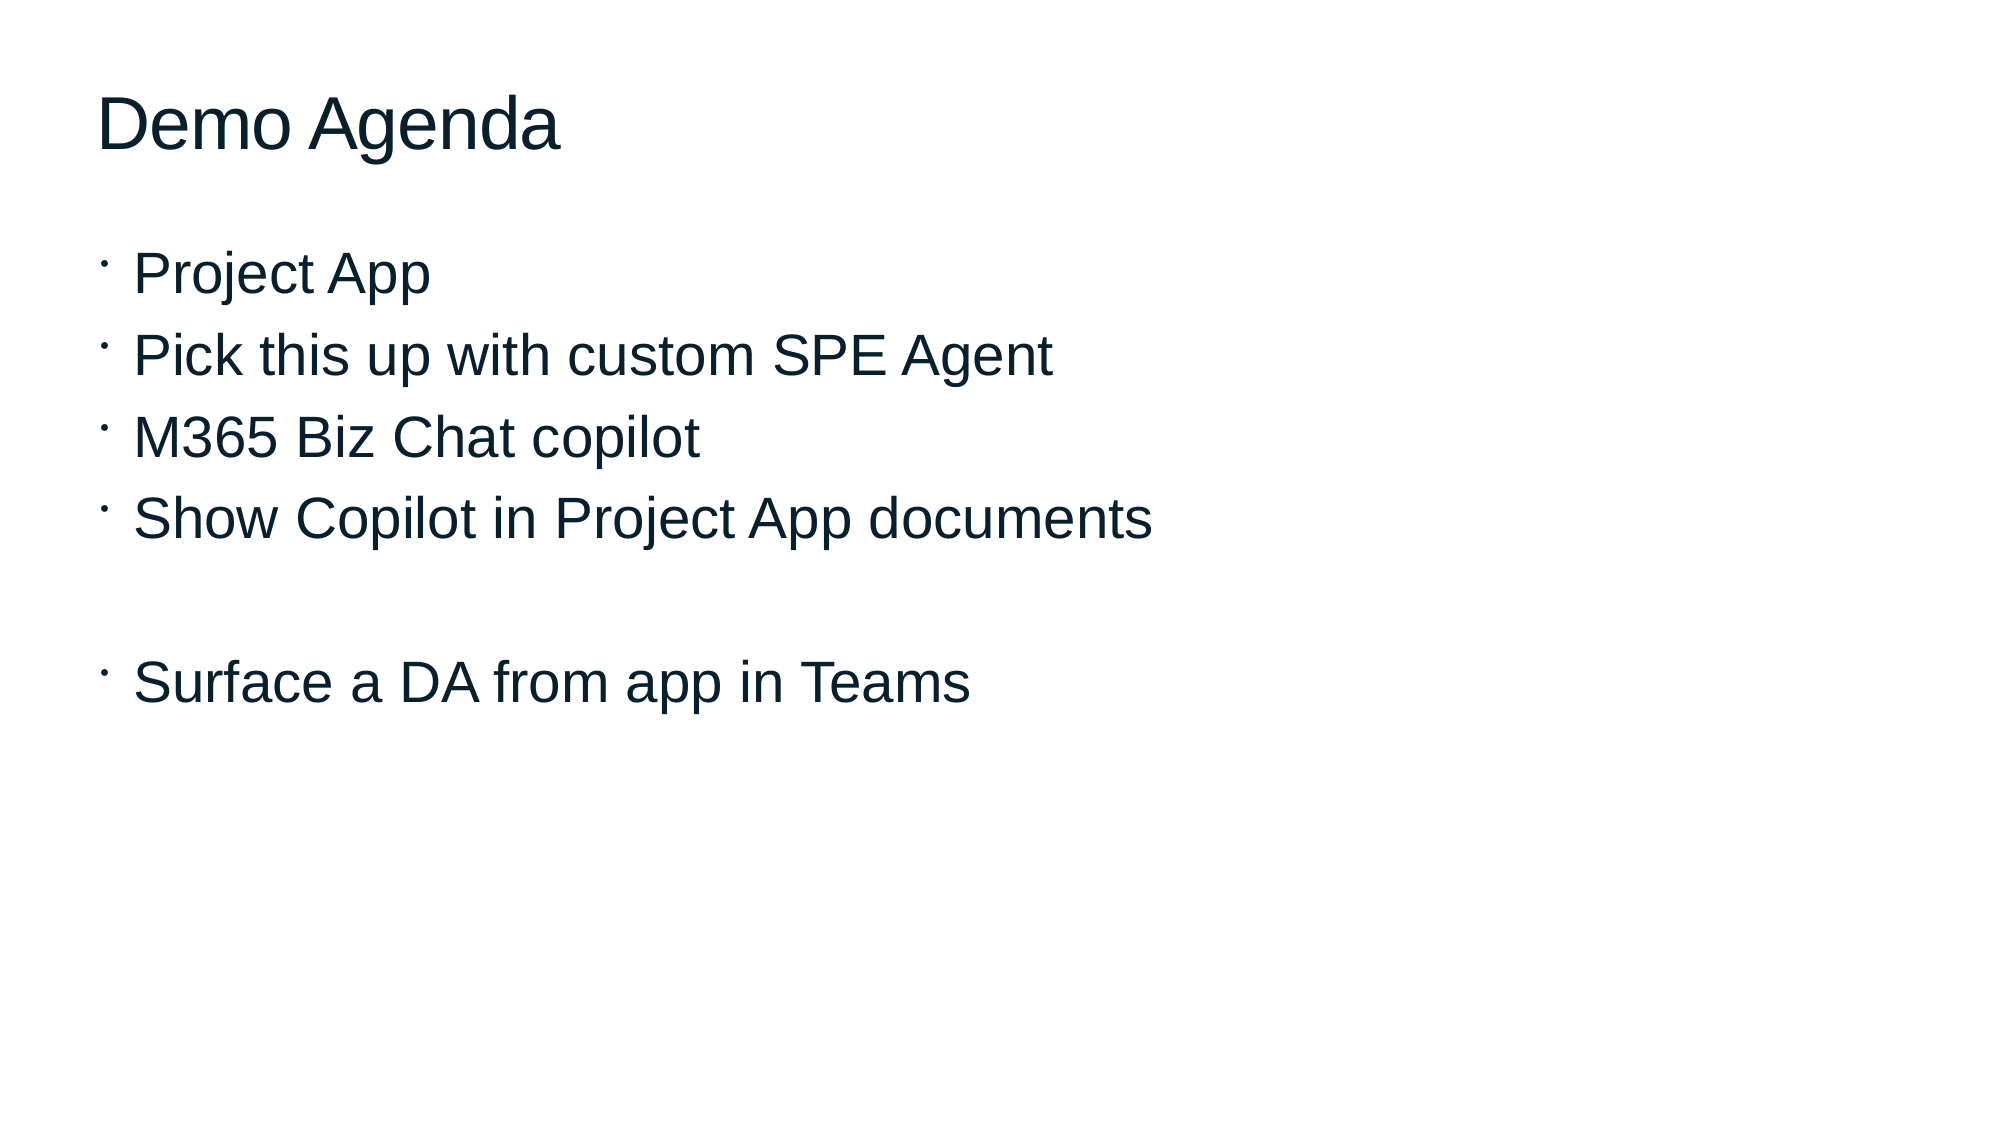

# Demo Agenda
Project App
Pick this up with custom SPE Agent
M365 Biz Chat copilot
Show Copilot in Project App documents

Surface a DA from app in Teams